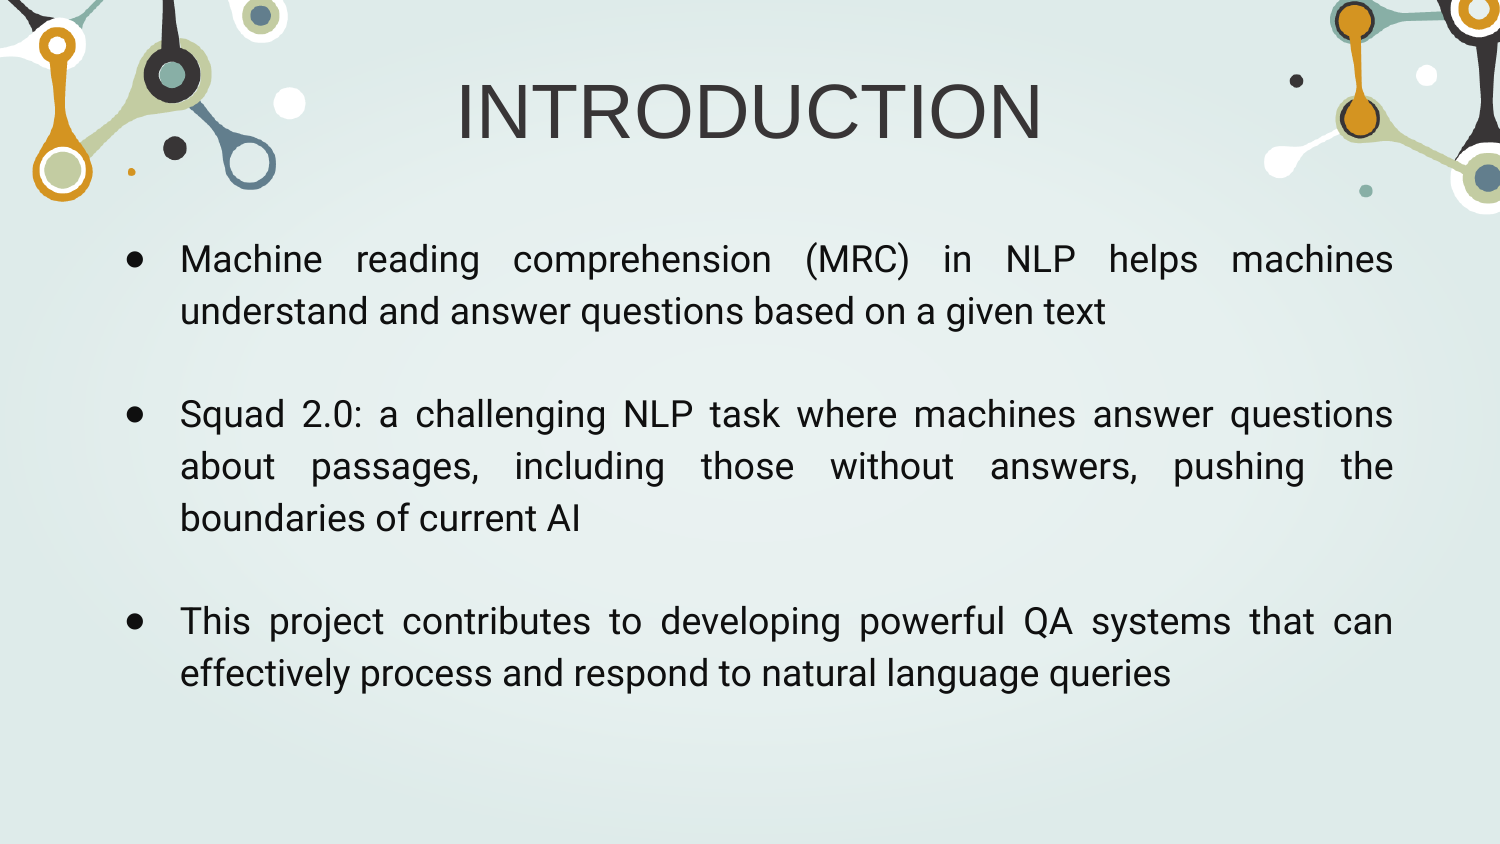

# INTRODUCTION
Machine reading comprehension (MRC) in NLP helps machines understand and answer questions based on a given text

Squad 2.0: a challenging NLP task where machines answer questions about passages, including those without answers, pushing the boundaries of current AI

This project contributes to developing powerful QA systems that can effectively process and respond to natural language queries